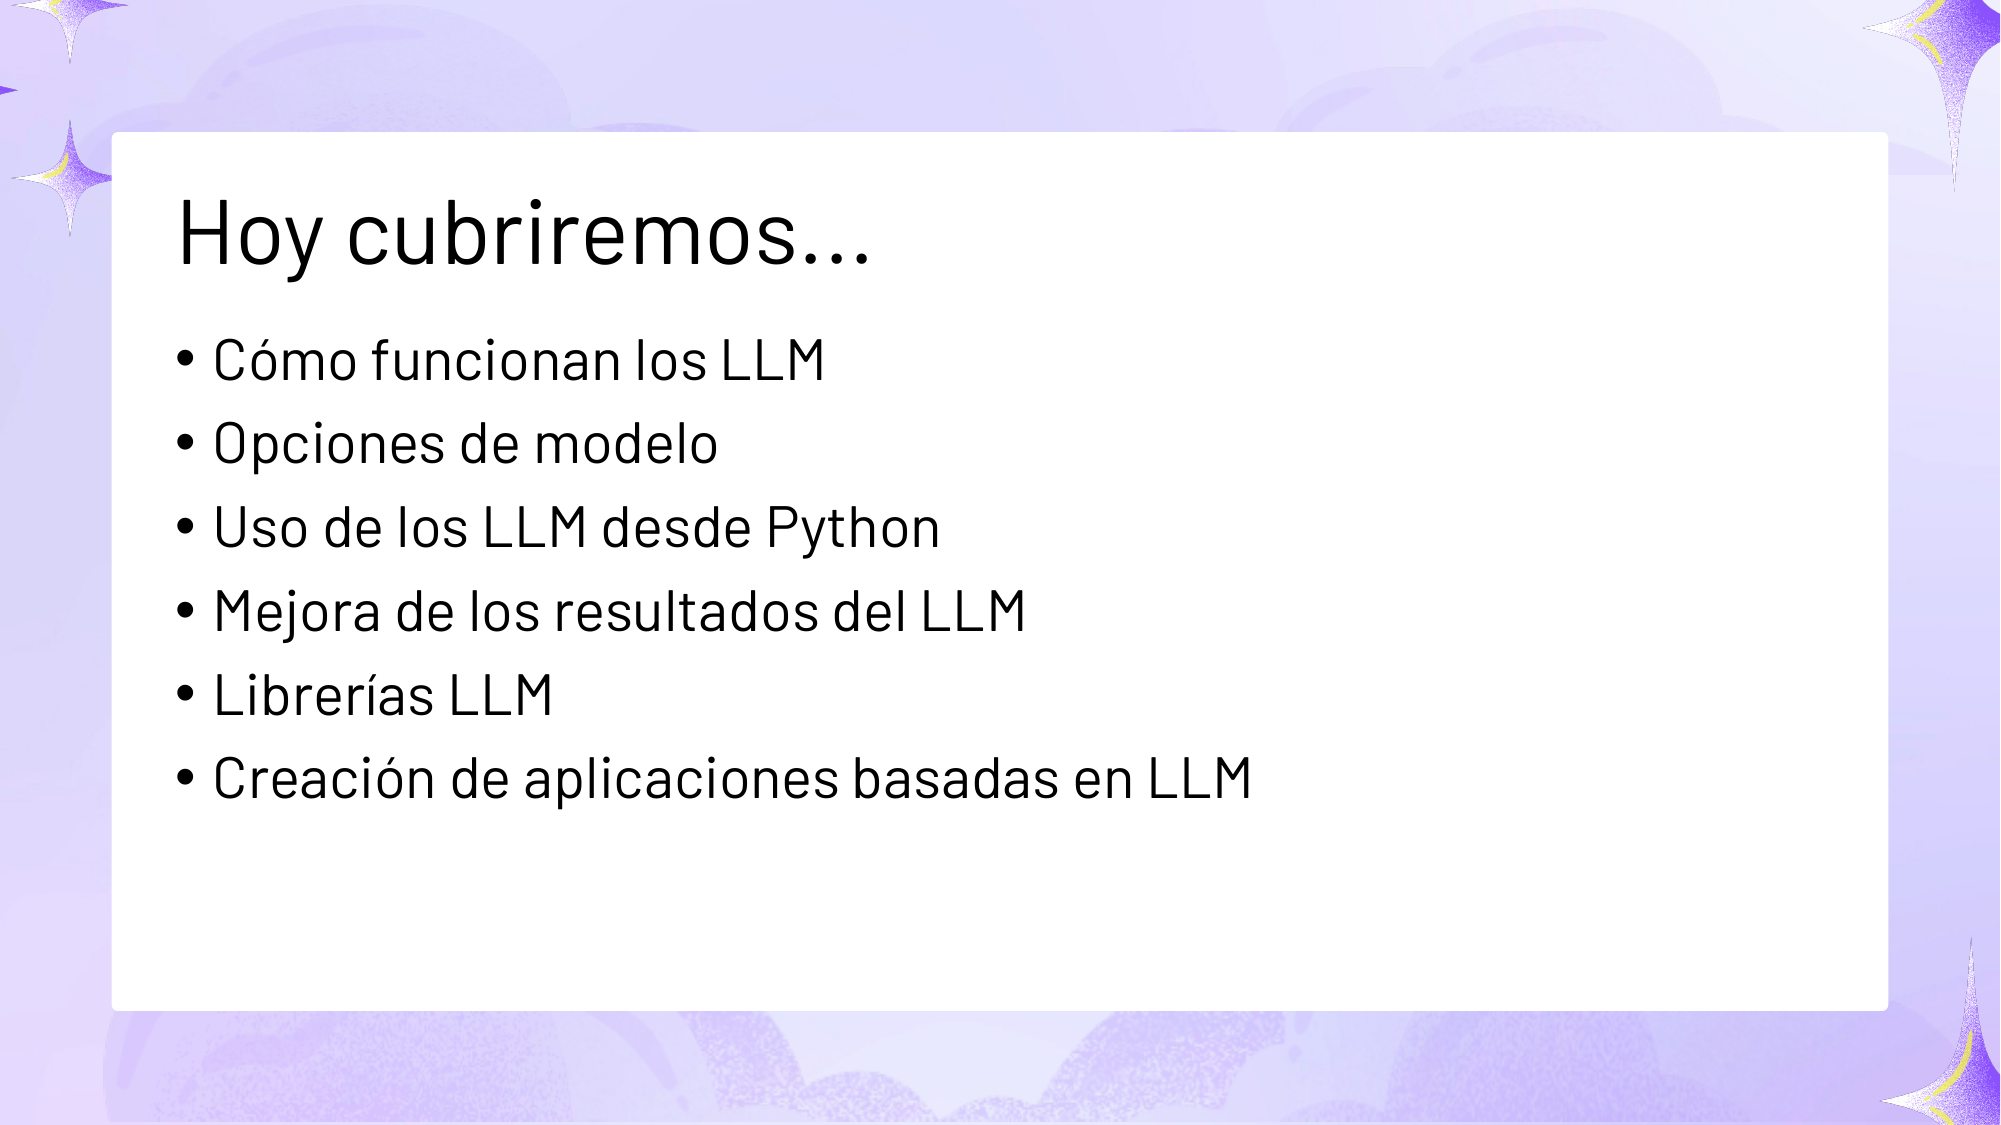

# Hoy cubriremos...
Cómo funcionan los LLM
Opciones de modelo
Uso de los LLM desde Python
Mejora de los resultados del LLM
Librerías LLM
Creación de aplicaciones basadas en LLM